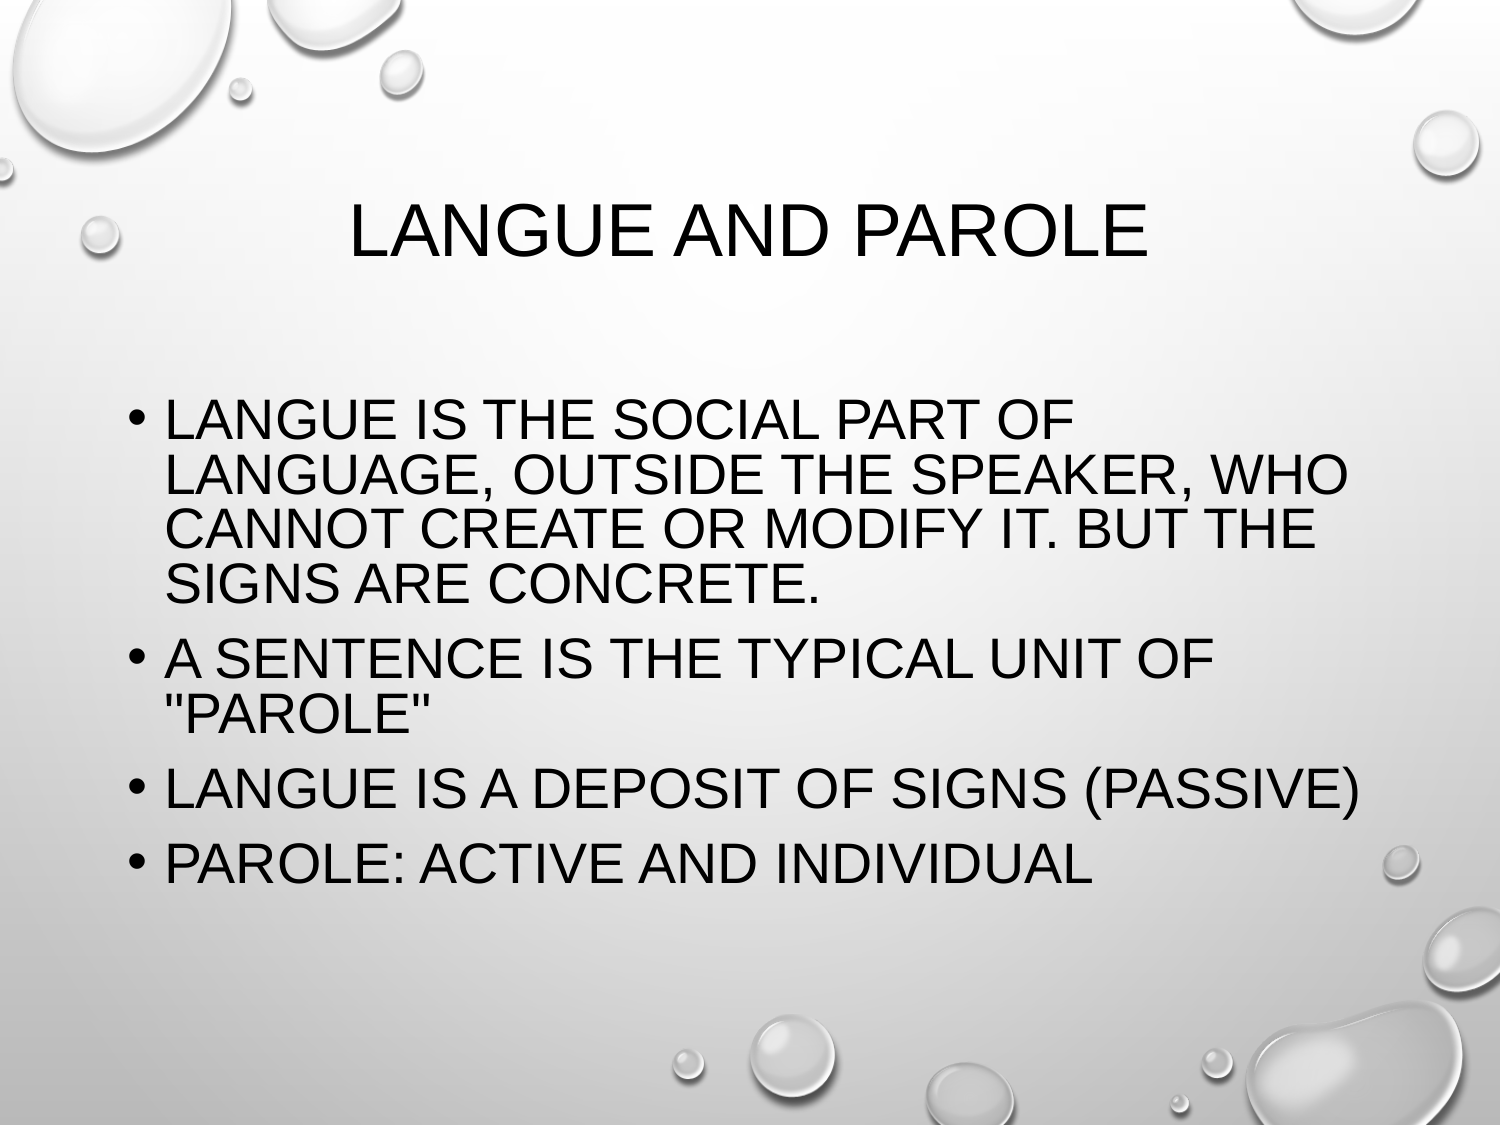

# Langue and parole
Langue is the social part of language, outside the speaker, who cannot create or modify it. But the signs are concrete.
A sentence is the typical unit of "parole"
Langue is a deposit of signs (passive)
Parole: active and individual